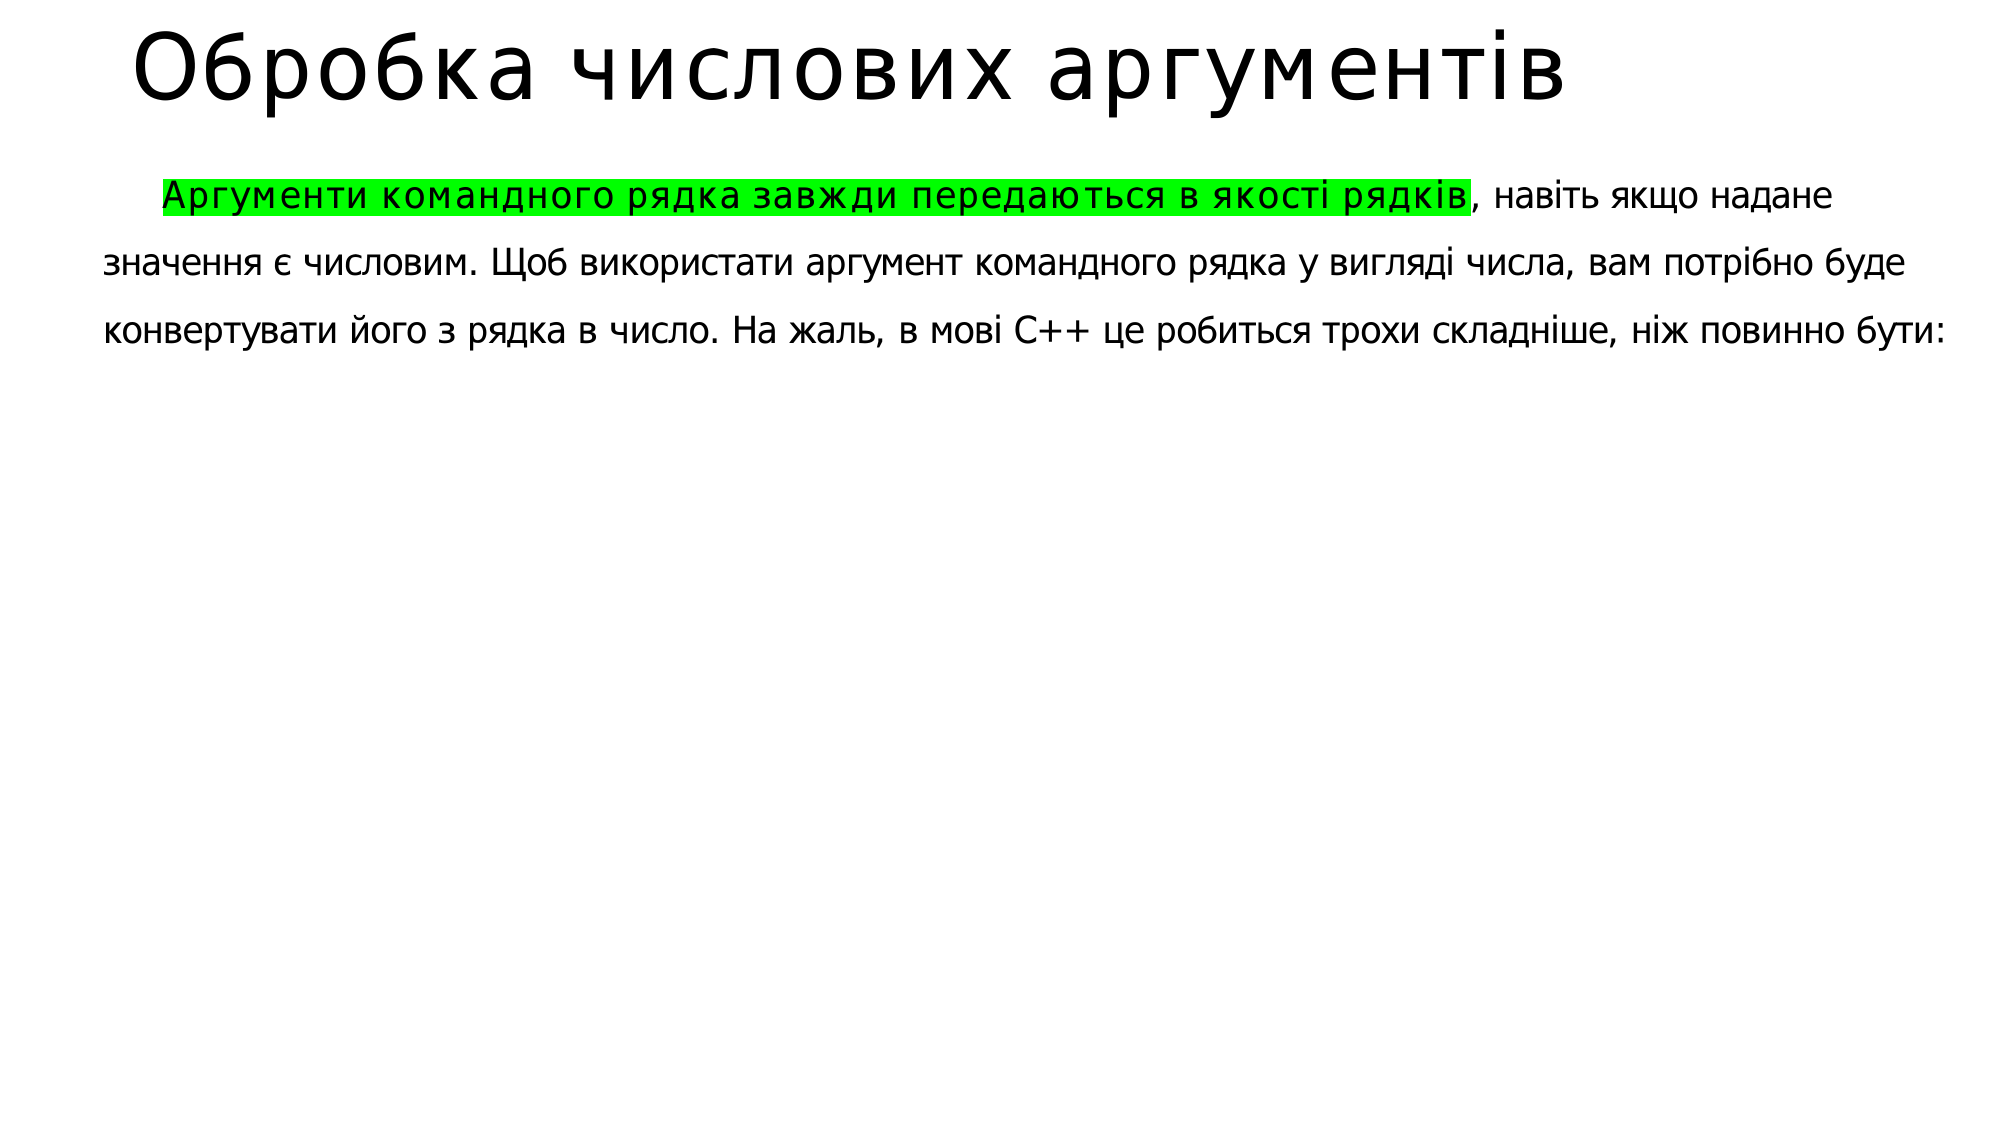

# Обробка числових аргументів
Аргументи командного рядка завжди передаються в якості рядків, навіть якщо надане значення є числовим. Щоб використати аргумент командного рядка у вигляді числа, вам потрібно буде конвертувати його з рядка в число. На жаль, в мові C++ це робиться трохи складніше, ніж повинно бути: